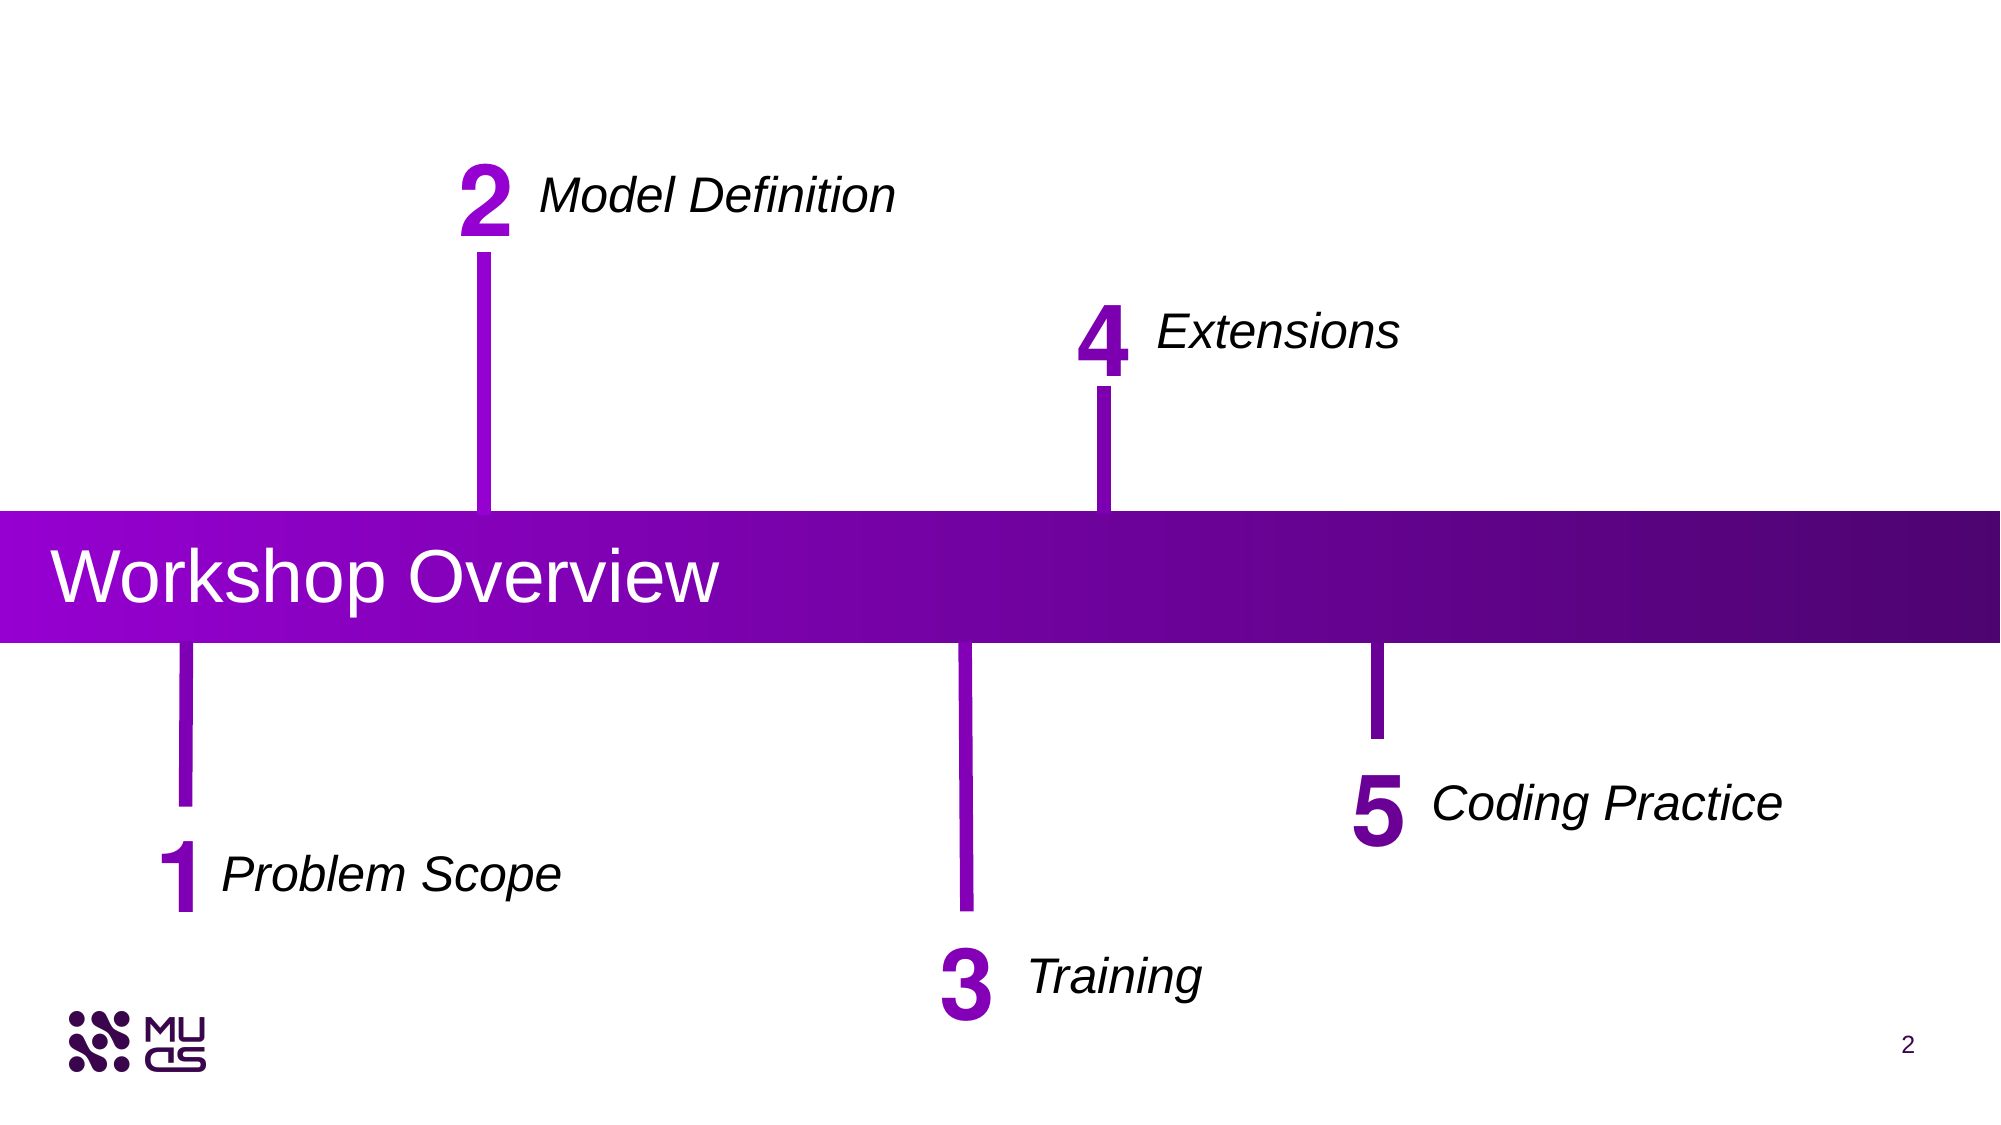

Model Definition
Extensions
Workshop Overview
Coding Practice
Problem Scope
Training
2